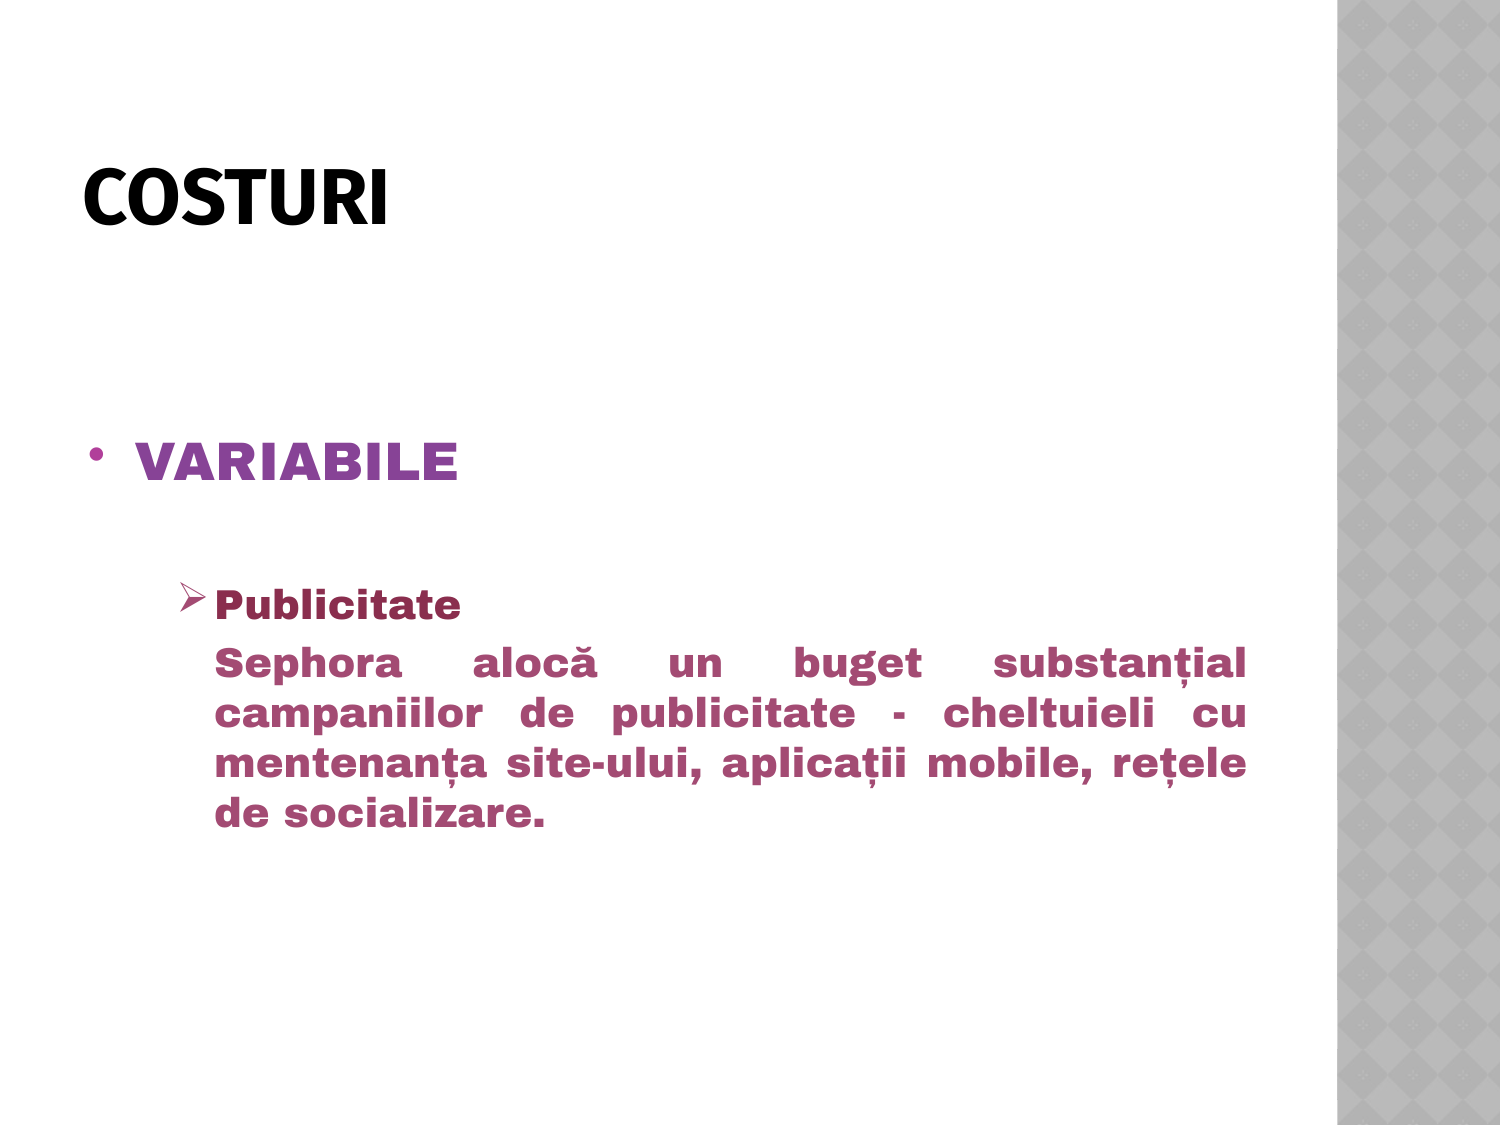

# COSTURI

VARIABILE

Publicitate
	Sephora alocă un buget substanțial campaniilor de publicitate - cheltuieli cu mentenanța site-ului, aplicații mobile, rețele de socializare.